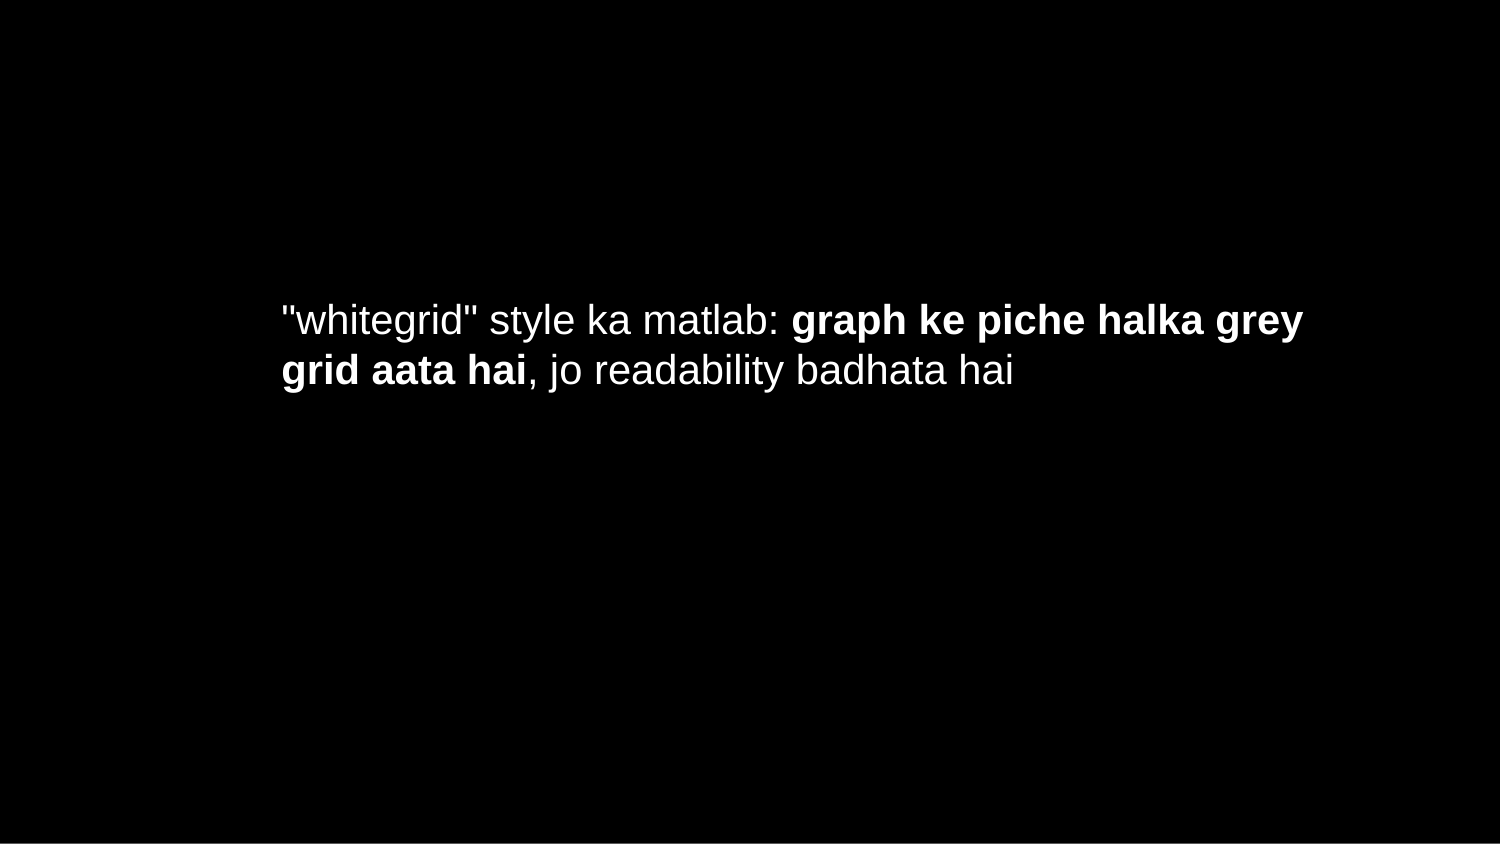

"whitegrid" style ka matlab: graph ke piche halka grey
grid aata hai, jo readability badhata hai